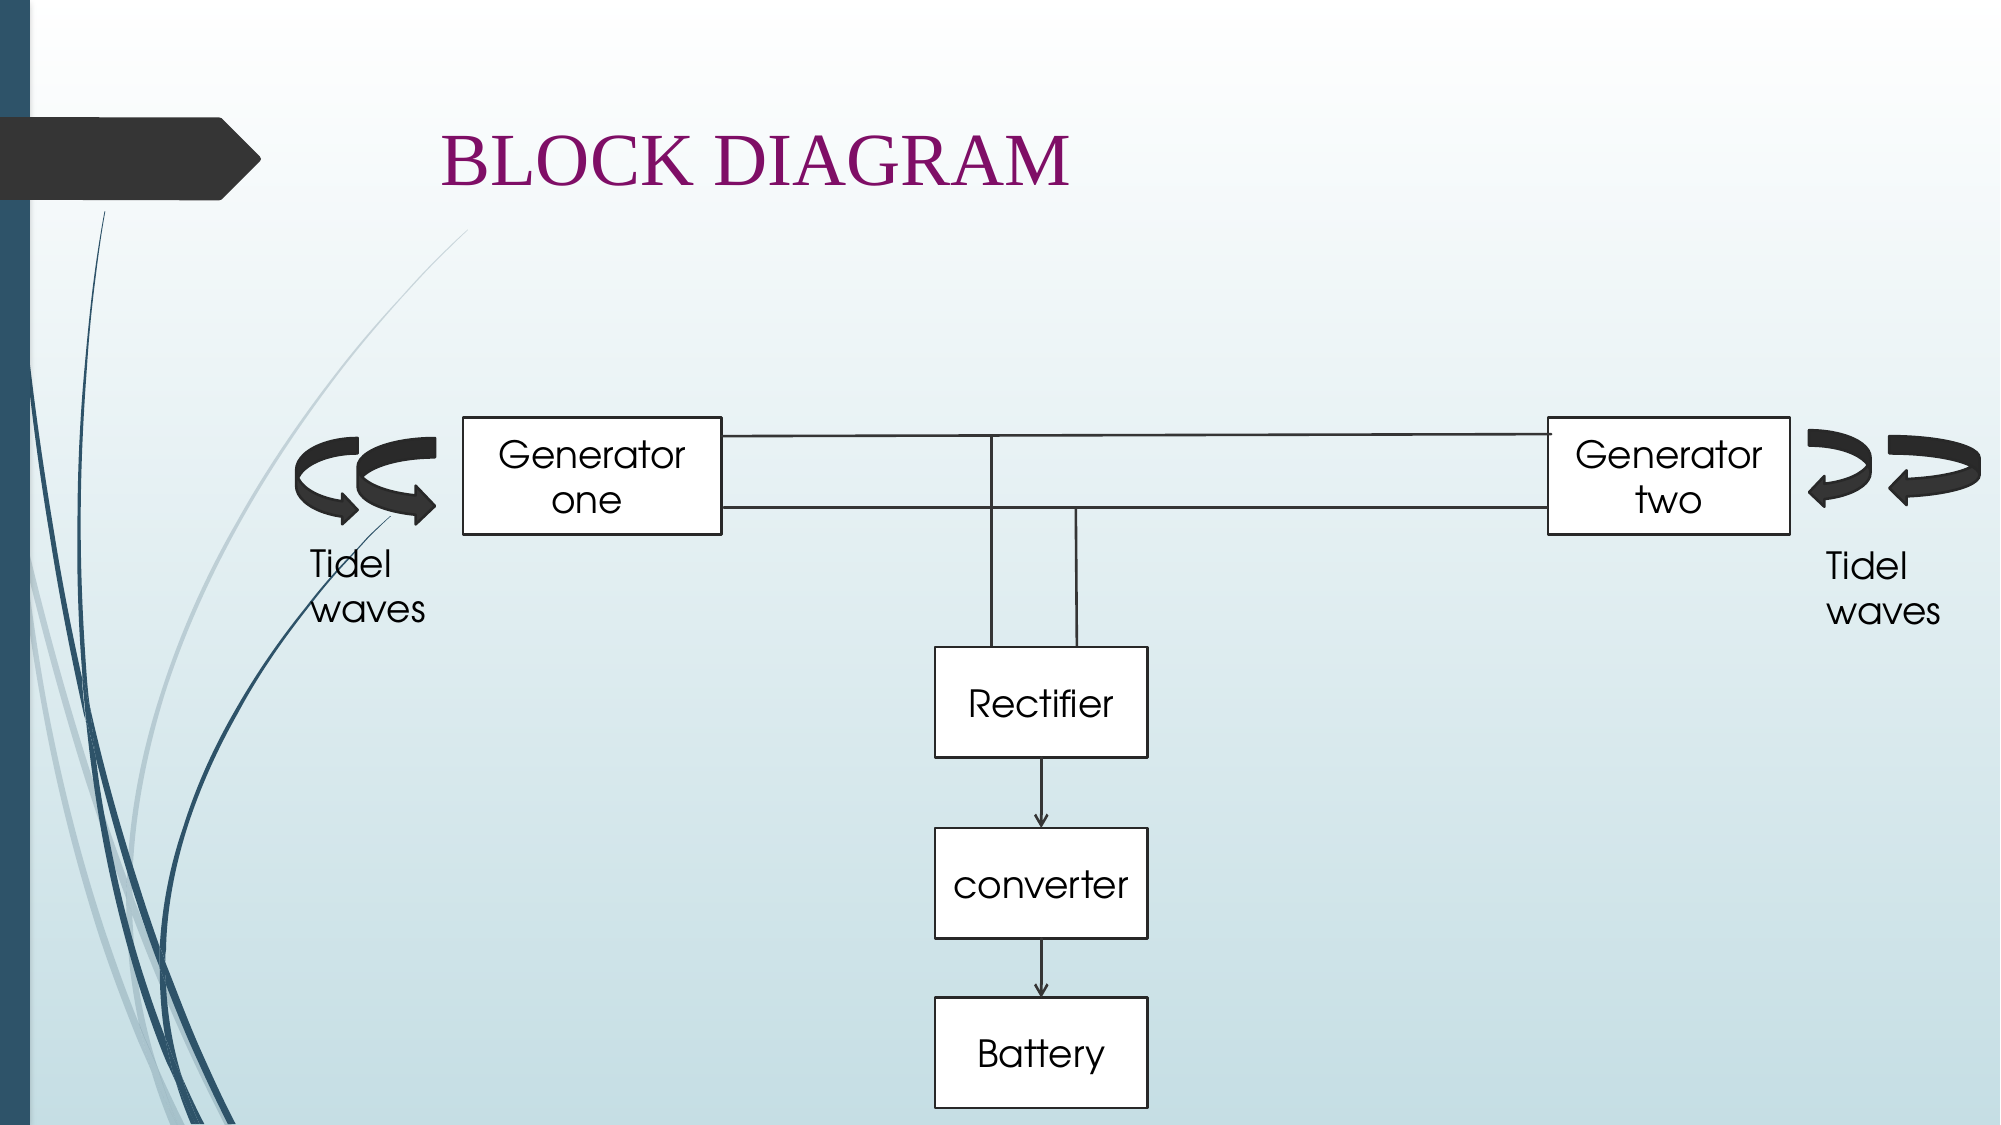

# BLOCK DIAGRAM
Generator one
Generator
two

Tidel waves
Tidel waves
Rectifier
converter
Battery